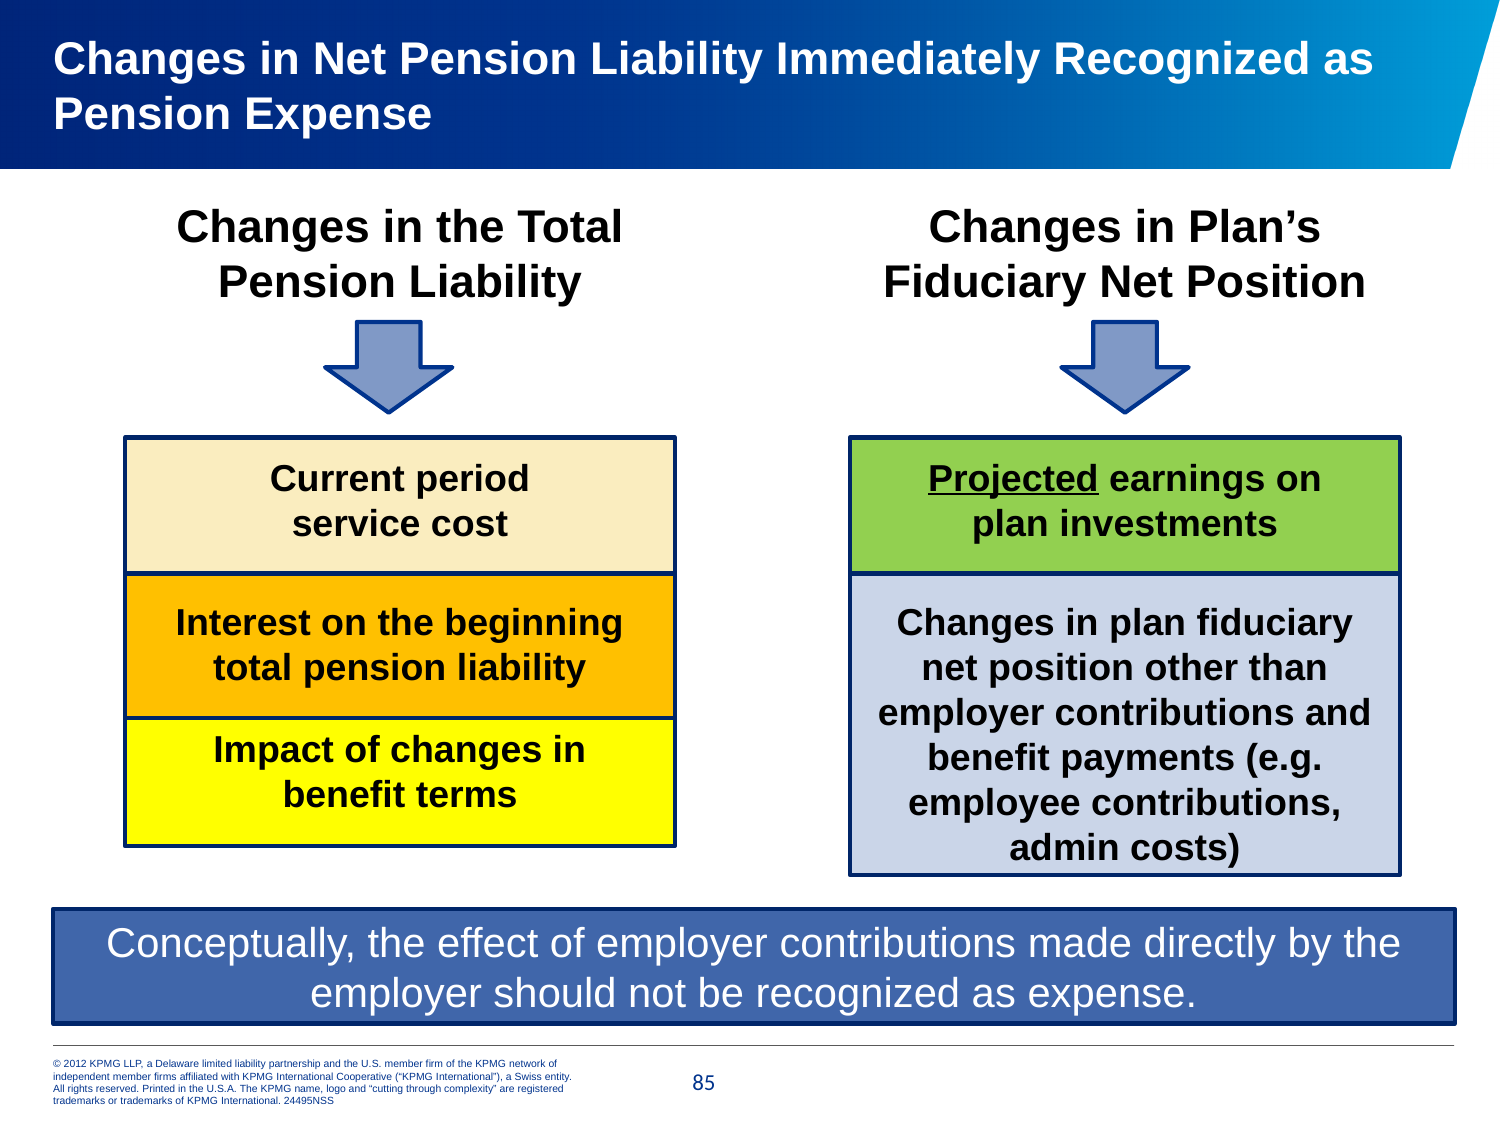

# Changes in Net Pension Liability Immediately Recognized as Pension Expense
Changes in the Total Pension Liability
Changes in Plan’s Fiduciary Net Position

Current period service cost
Projected earnings on plan investments

Interest on the beginning total pension liability
Changes in plan fiduciary net position other than employer contributions and benefit payments (e.g. employee contributions, admin costs)

Impact of changes in benefit terms

Conceptually, the effect of employer contributions made directly by the employer should not be recognized as expense.
85